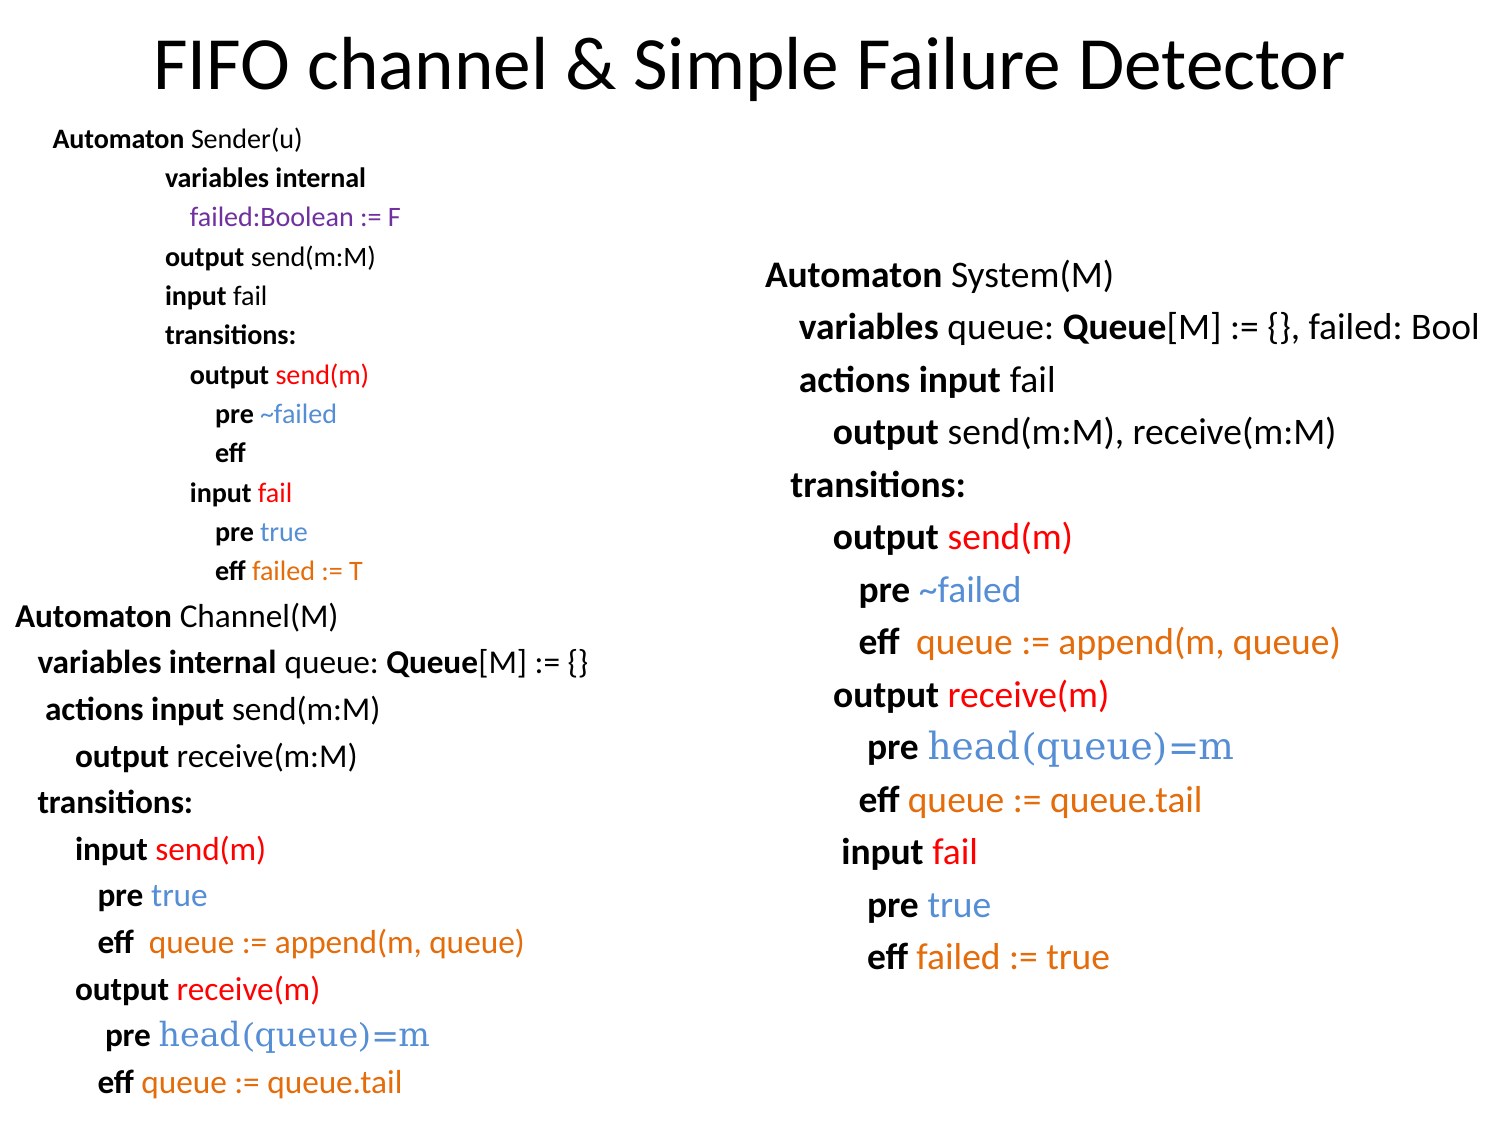

# FIFO channel & Simple Failure Detector
Automaton Sender(u)
	variables internal
	    failed:Boolean := F
	output send(m:M)
	input fail
	transitions:
	    output send(m)
	        pre ~failed
	        eff
	    input fail
	        pre true
	        eff failed := T
Automaton System(M)
    variables queue: Queue[M] := {}, failed: Bool
    actions input fail
        output send(m:M), receive(m:M)
   transitions:
        output send(m)
           pre ~failed
           eff  queue := append(m, queue)
        output receive(m)
            pre head(queue)=m
           eff queue := queue.tail
         input fail
            pre true
            eff failed := true

Automaton Channel(M)
   variables internal queue: Queue[M] := {}
    actions input send(m:M)
        output receive(m:M)
   transitions:
        input send(m)
           pre true
           eff  queue := append(m, queue)
        output receive(m)
            pre head(queue)=m
           eff queue := queue.tail